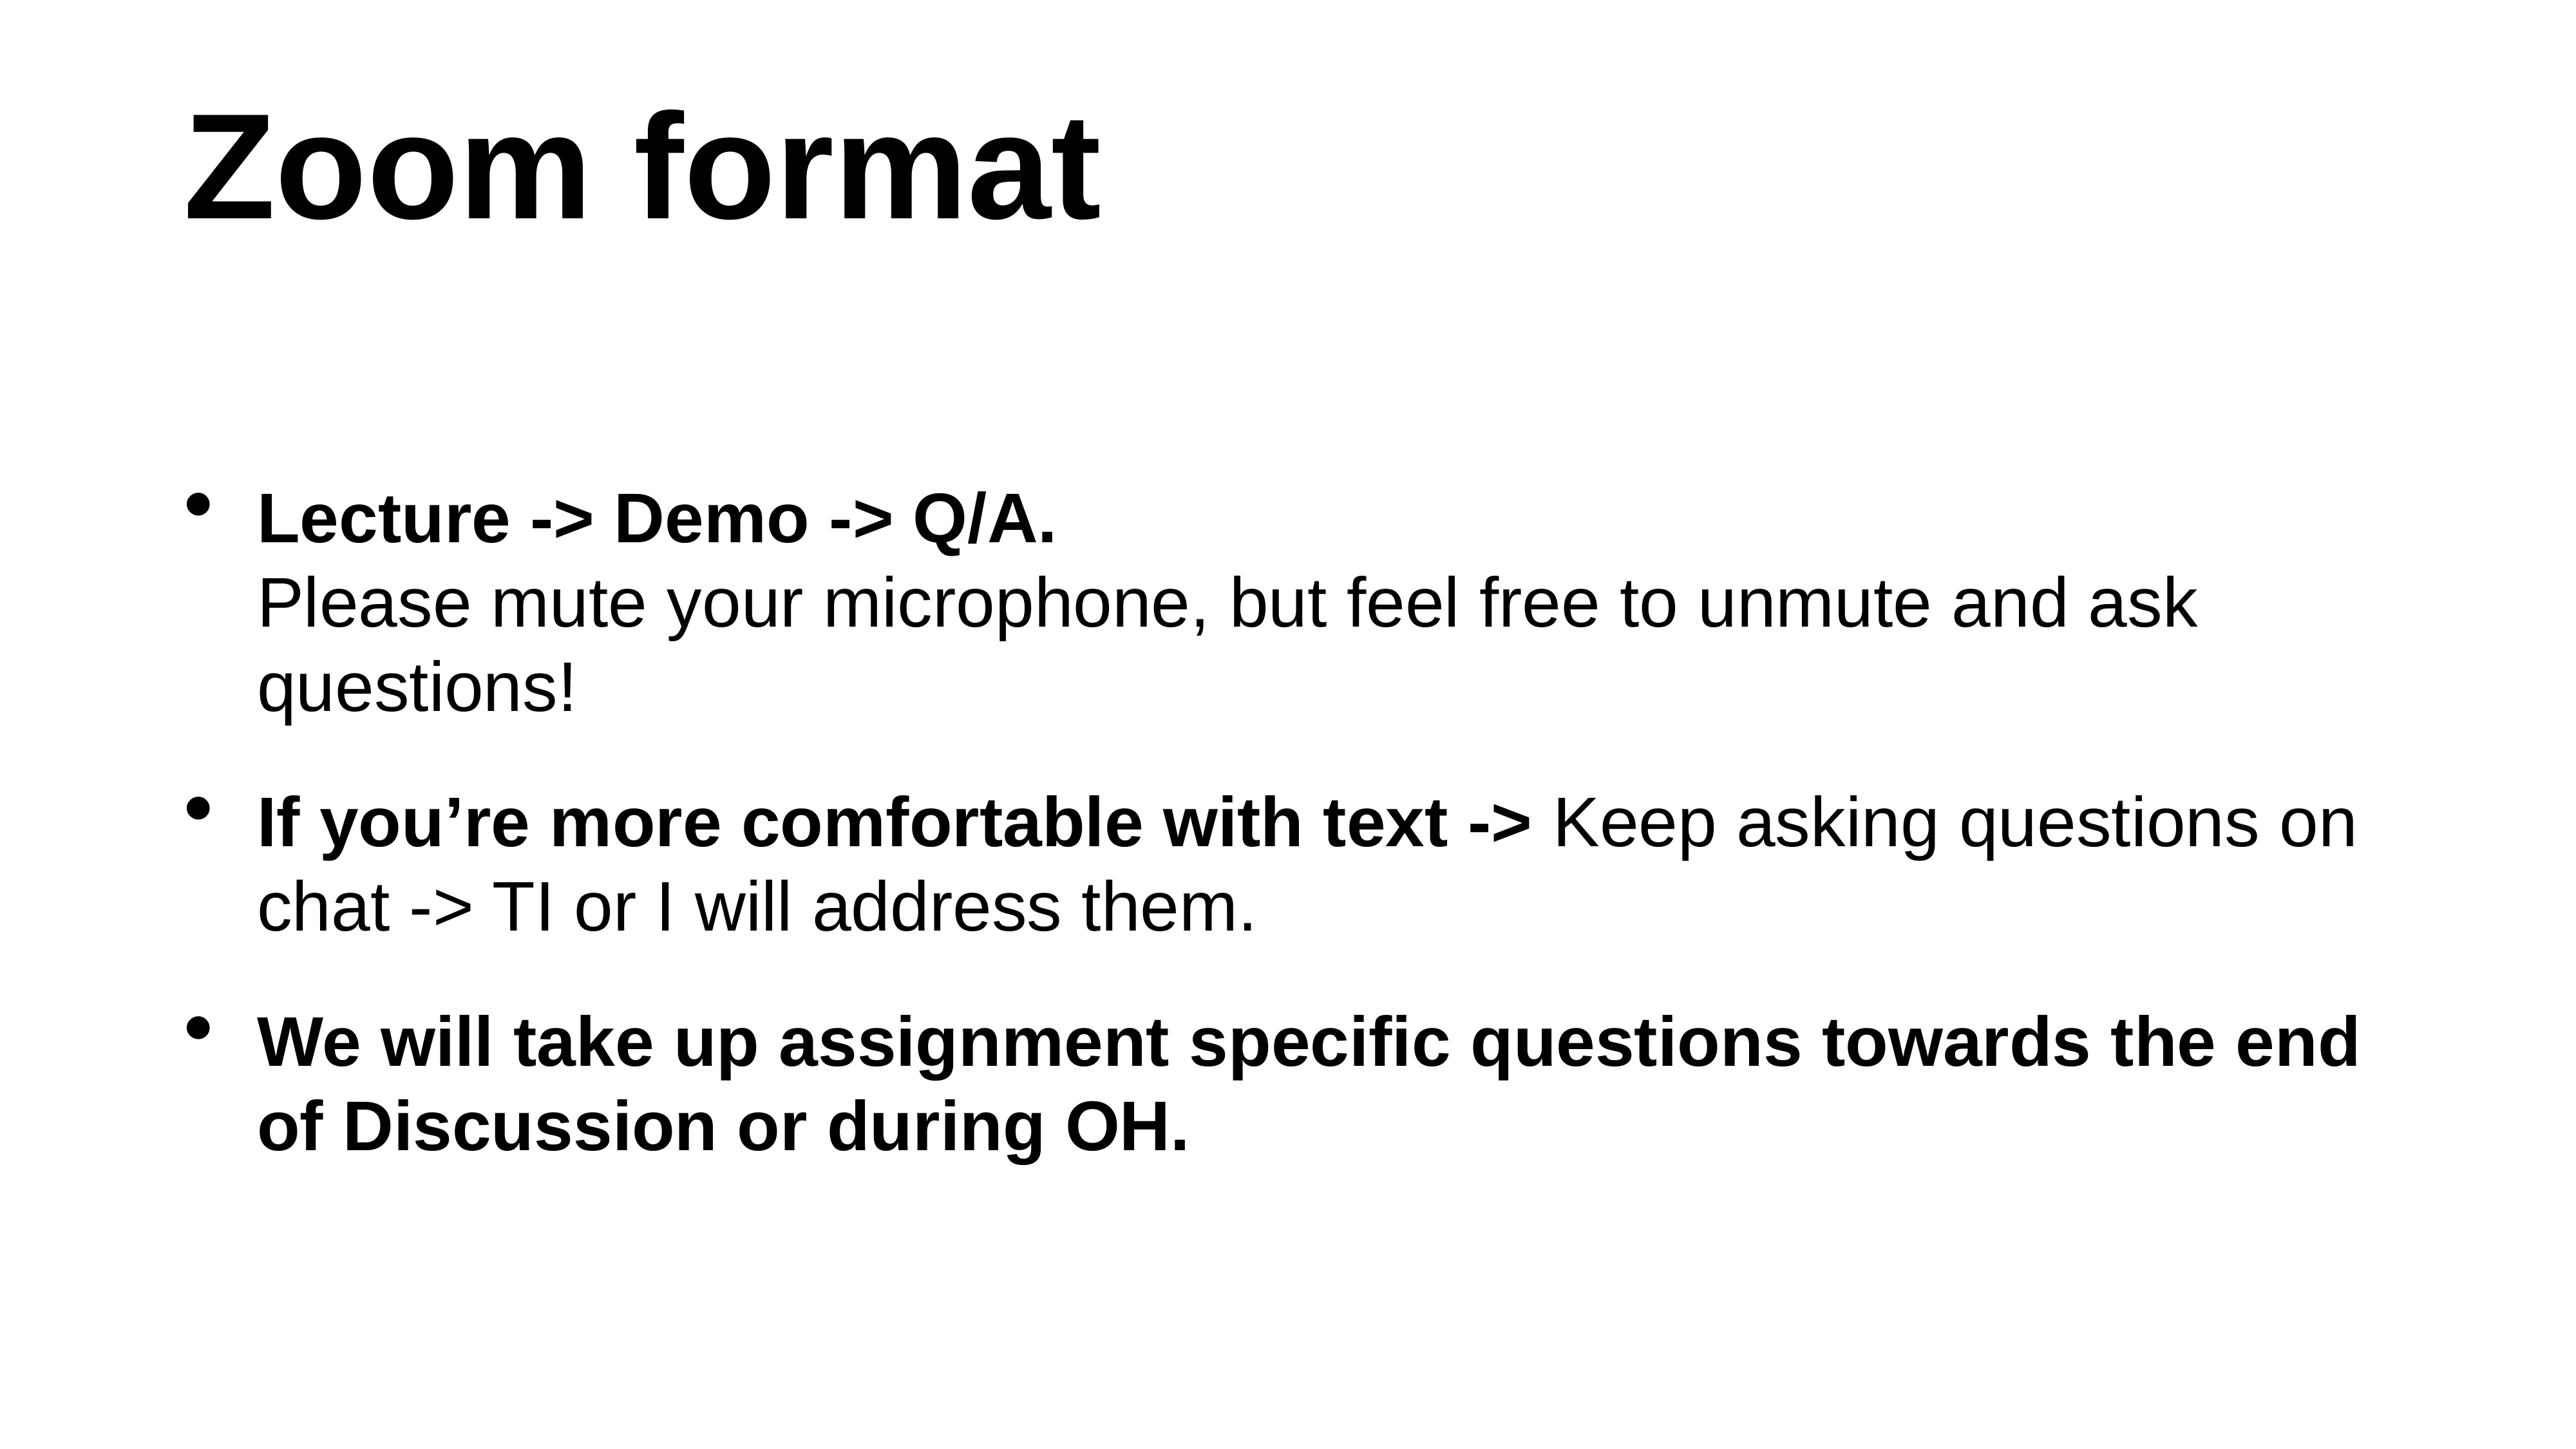

# Zoom format
Lecture -> Demo -> Q/A.
Please mute your microphone, but feel free to unmute and ask questions!
If you’re more comfortable with text -> Keep asking questions on chat -> TI or I will address them.
We will take up assignment specific questions towards the end of Discussion or during OH.